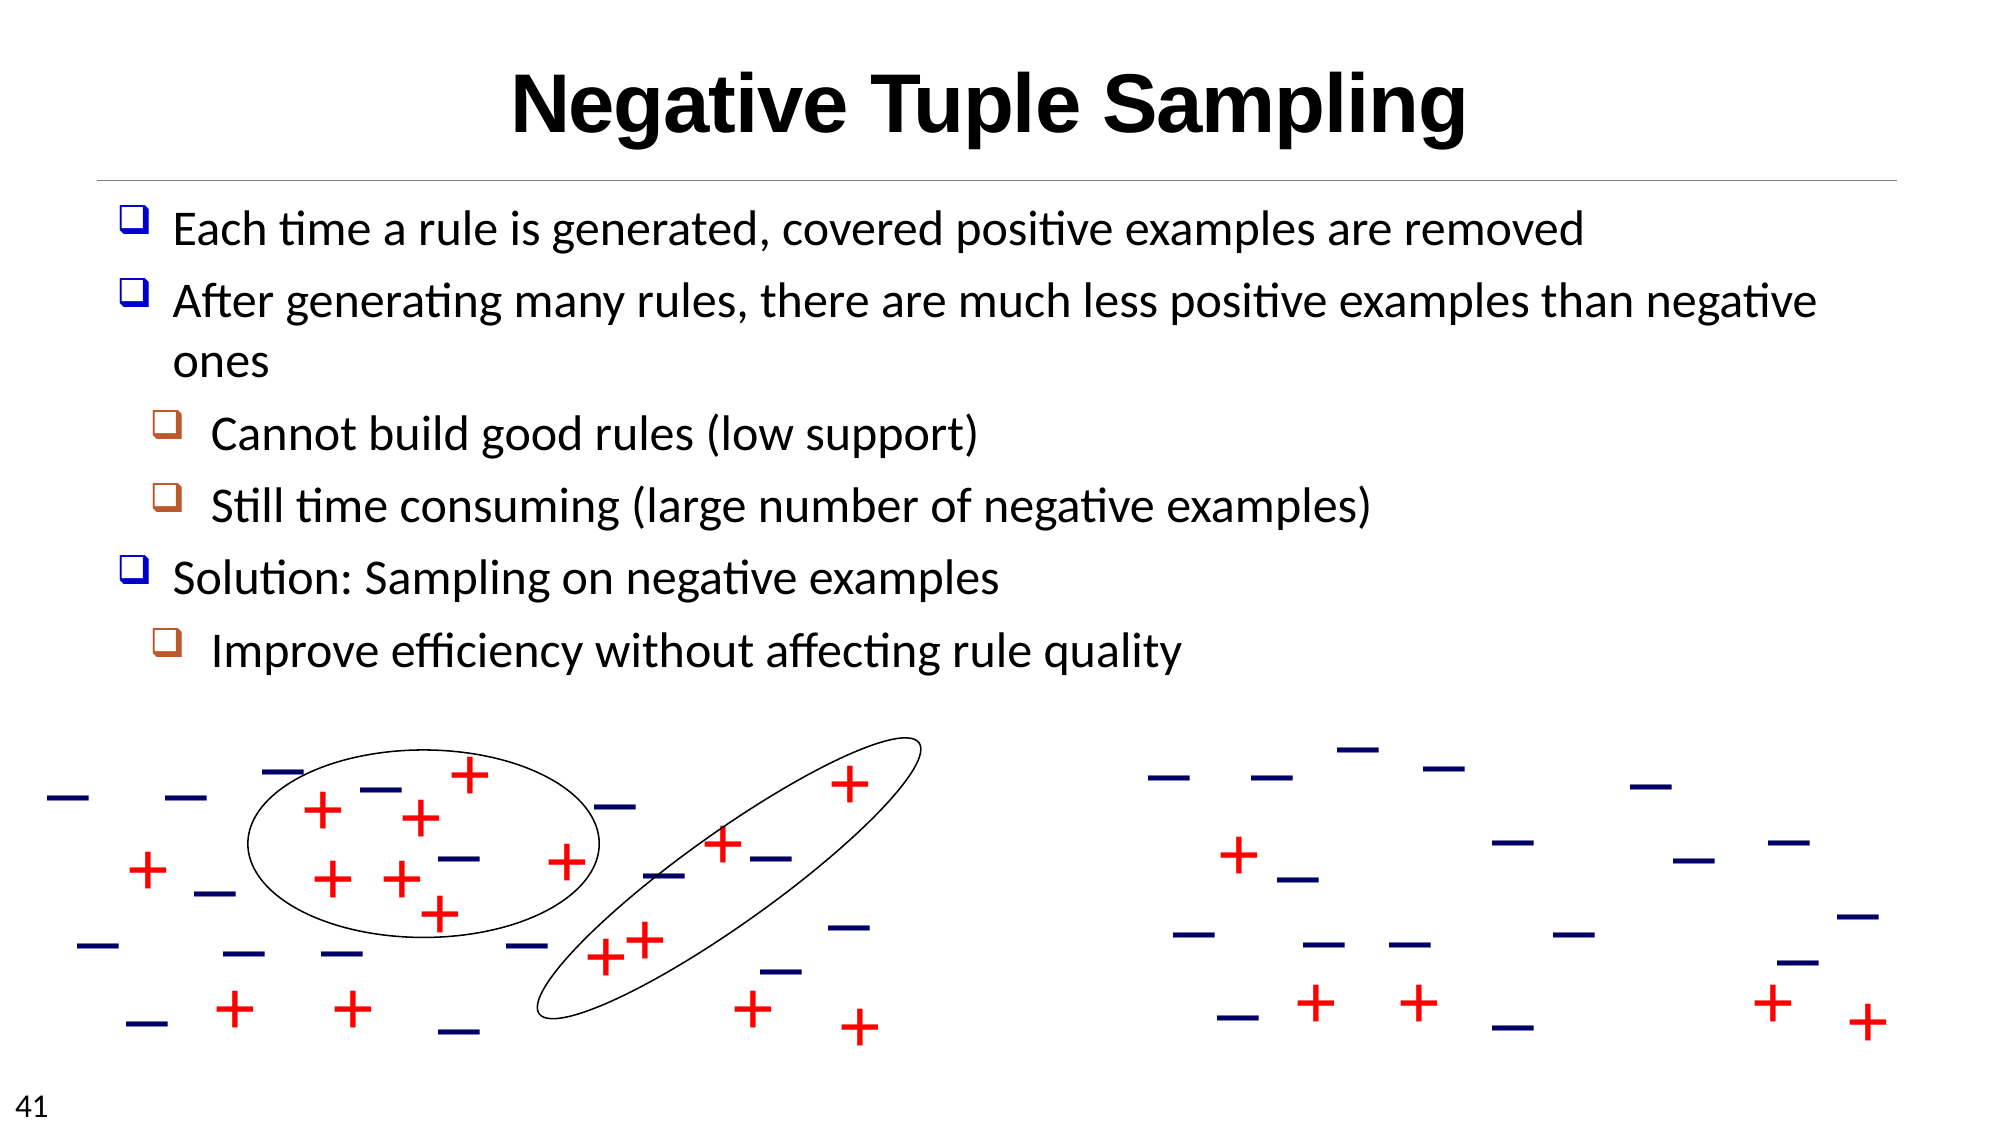

Negative Tuple Sampling
Each time a rule is generated, covered positive examples are removed
After generating many rules, there are much less positive examples than negative ones
Cannot build good rules (low support)
Still time consuming (large number of negative examples)
Solution: Sampling on negative examples
Improve efficiency without affecting rule quality
–
–
–
–
–
–
–
+
–
–
–
–
–
–
–
–
+
+
+
–
–
+
–
+
–
+
–
–
–

+
+
+
–
–
+
+
–
+
+
–

+
–
–
–
+
–
–
+
–
+
+
+
–
–
+